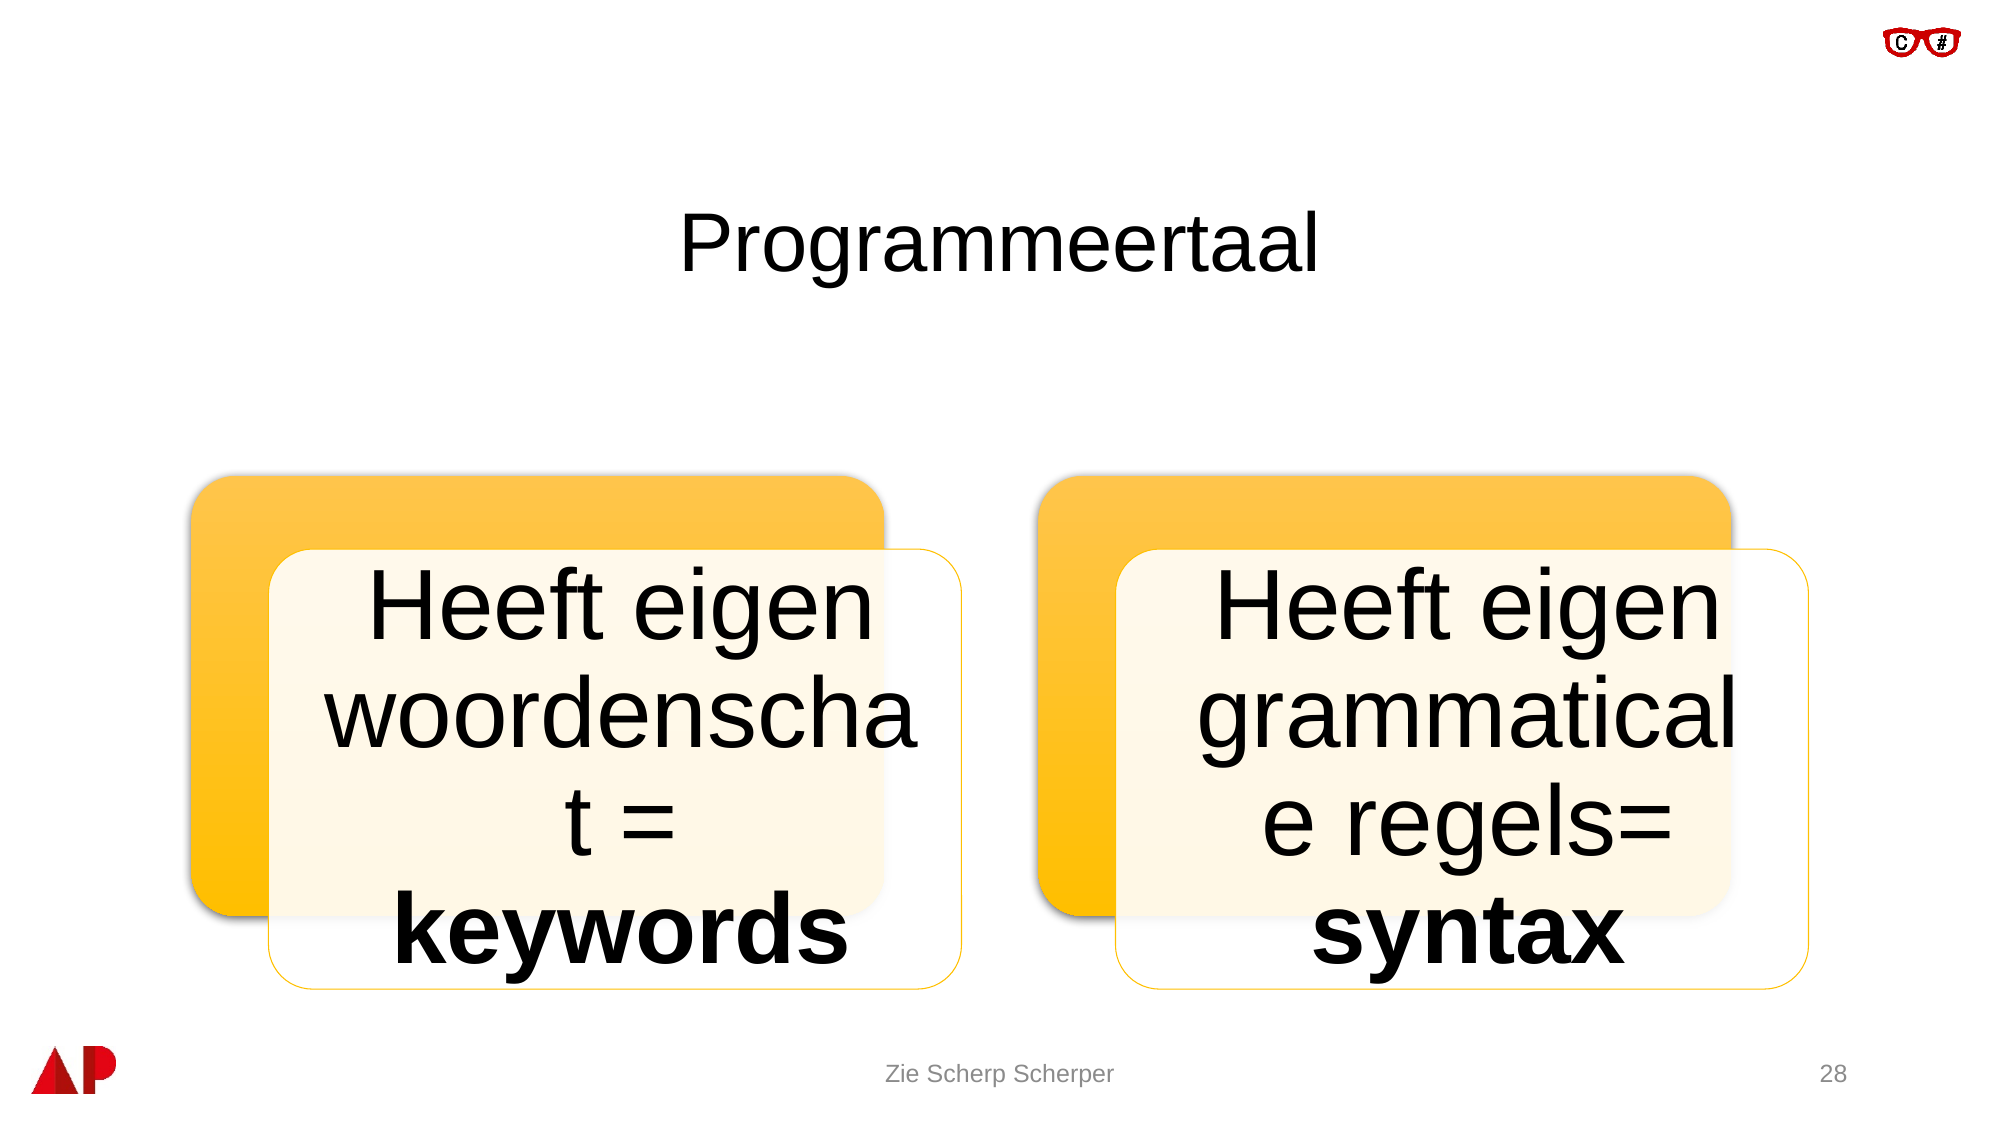

# Programmeertaal
Heeft eigen woordenschat = keywords
Heeft eigen grammaticale regels= syntax
Zie Scherp Scherper
28